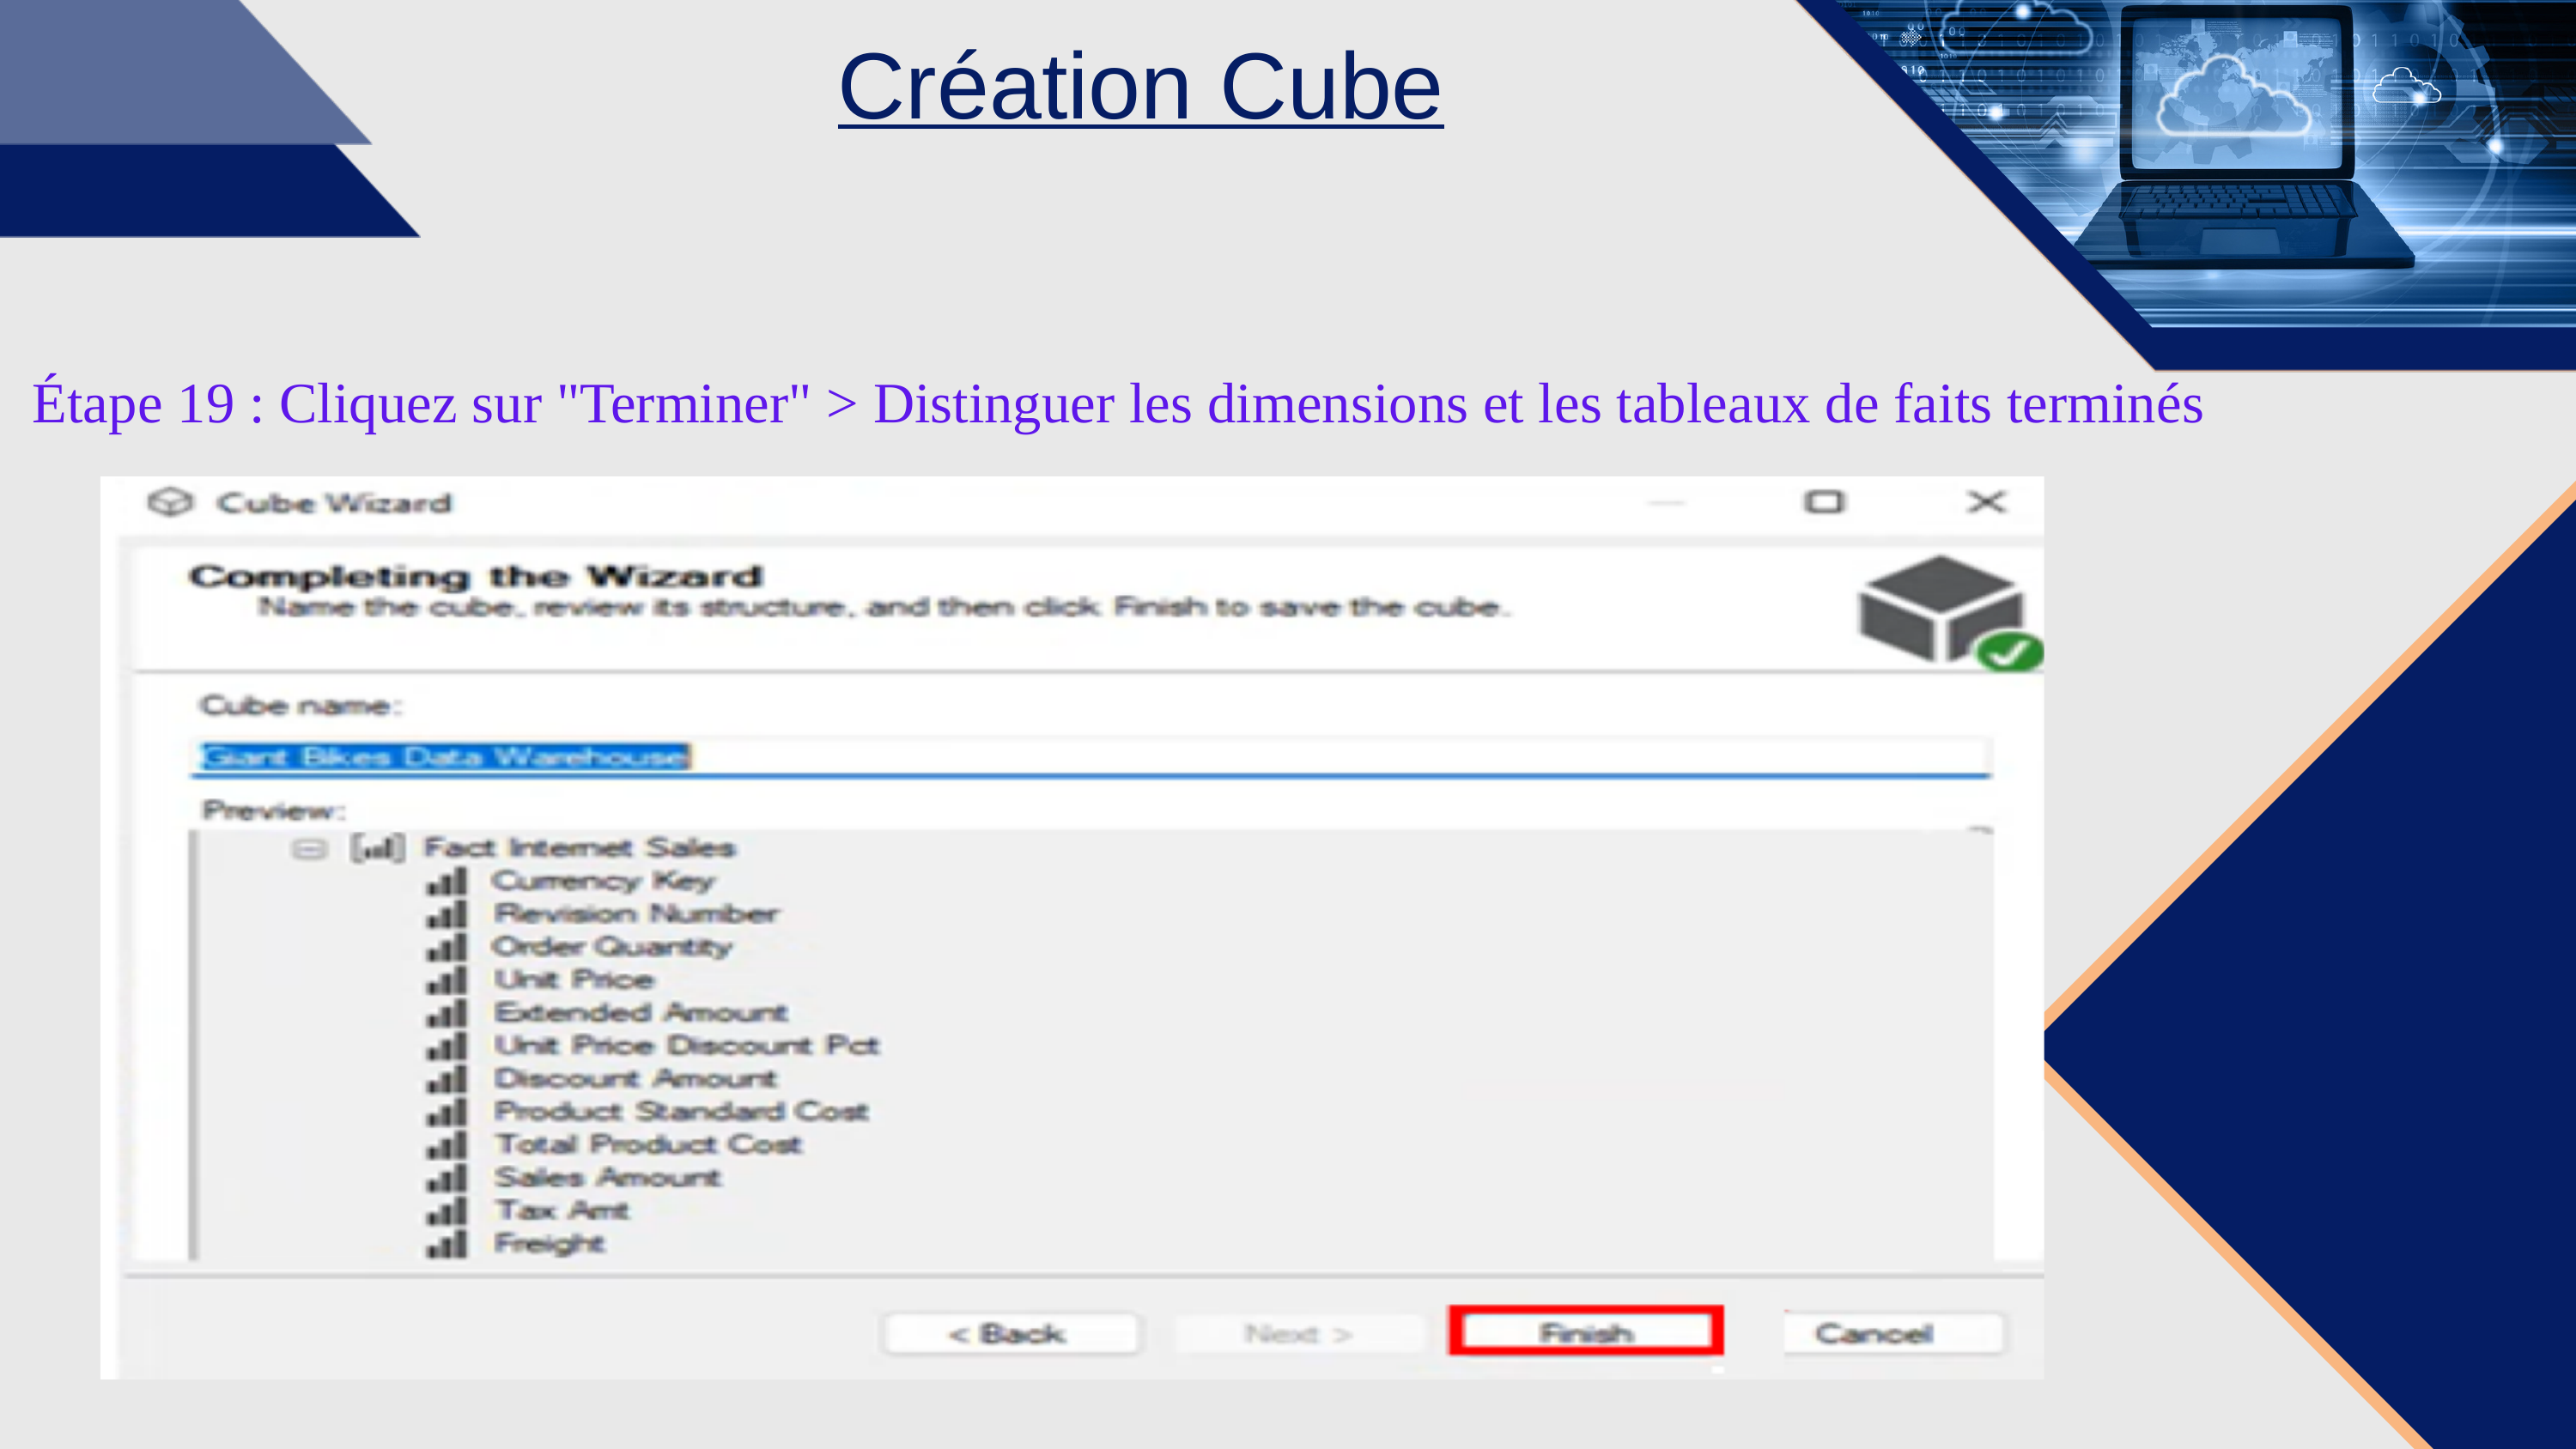

Création Cube
Étape 19 : Cliquez sur "Terminer" > Distinguer les dimensions et les tableaux de faits terminés